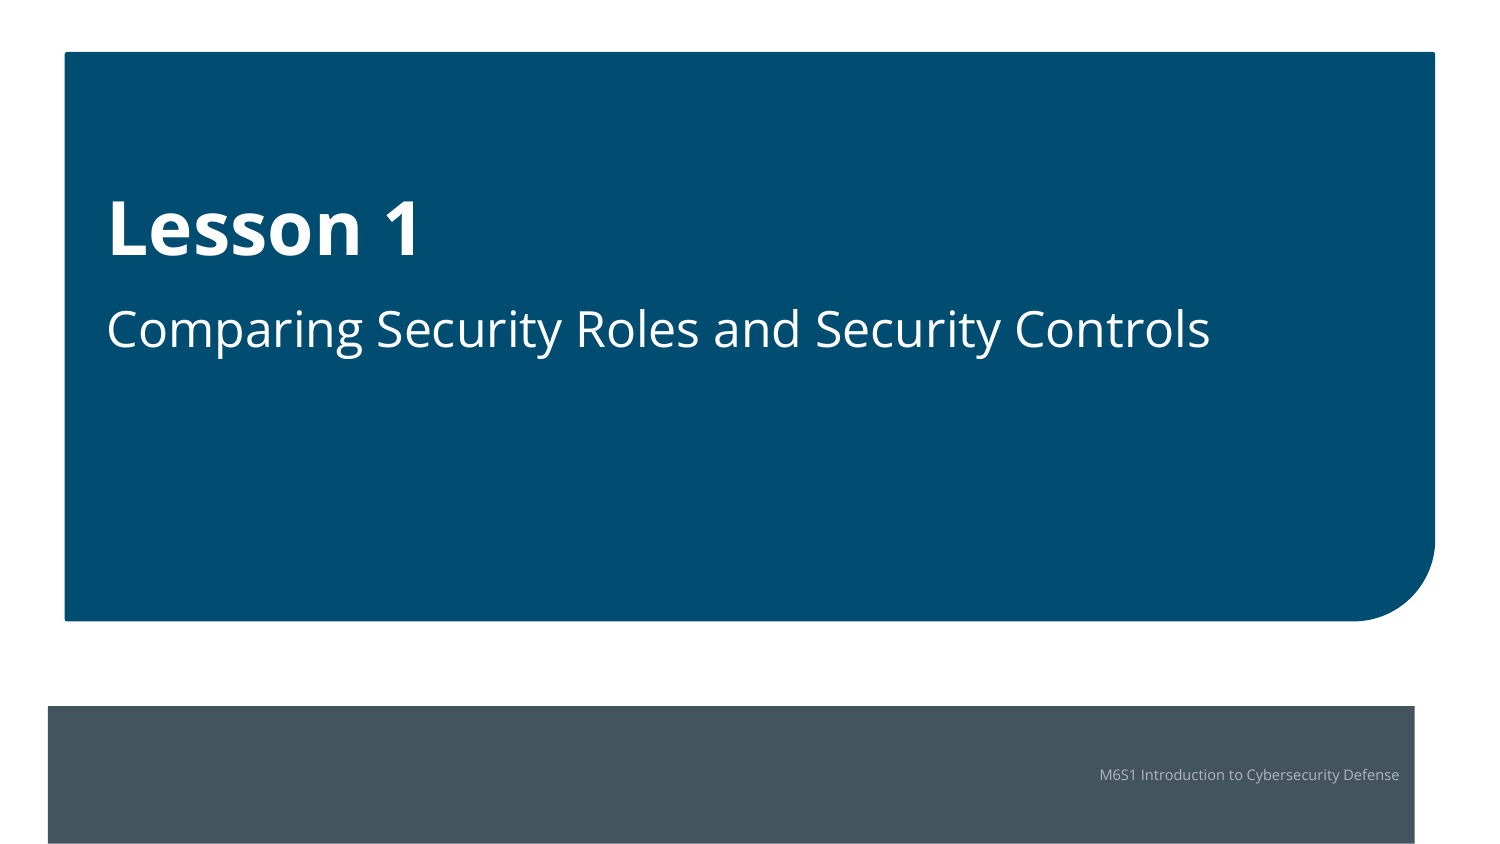

Lesson 1
# Comparing Security Roles and Security Controls
M6S1 Introduction to Cybersecurity Defense